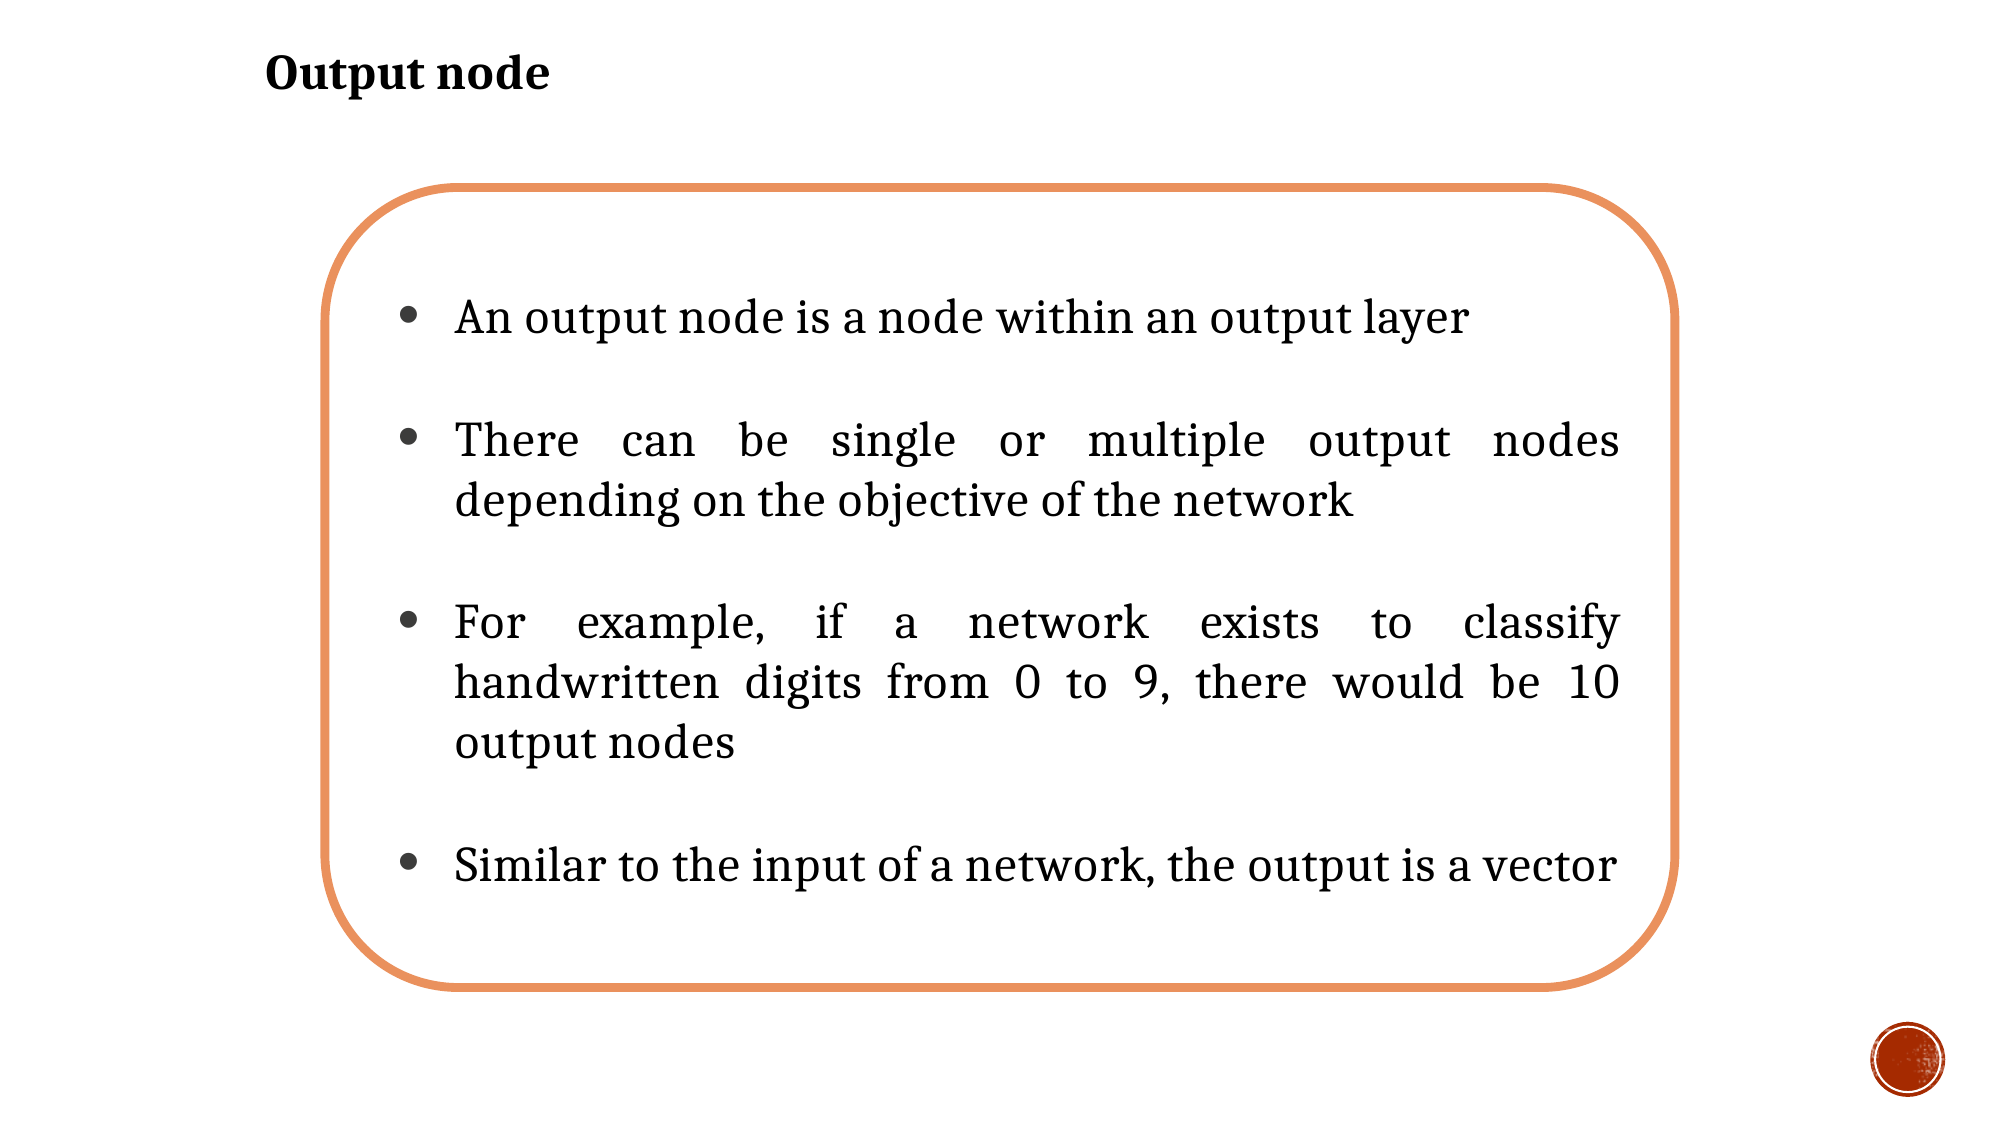

Output node
An output node is a node within an output layer
There can be single or multiple output nodes depending on the objective of the network
For example, if a network exists to classify handwritten digits from 0 to 9, there would be 10 output nodes
Similar to the input of a network, the output is a vector